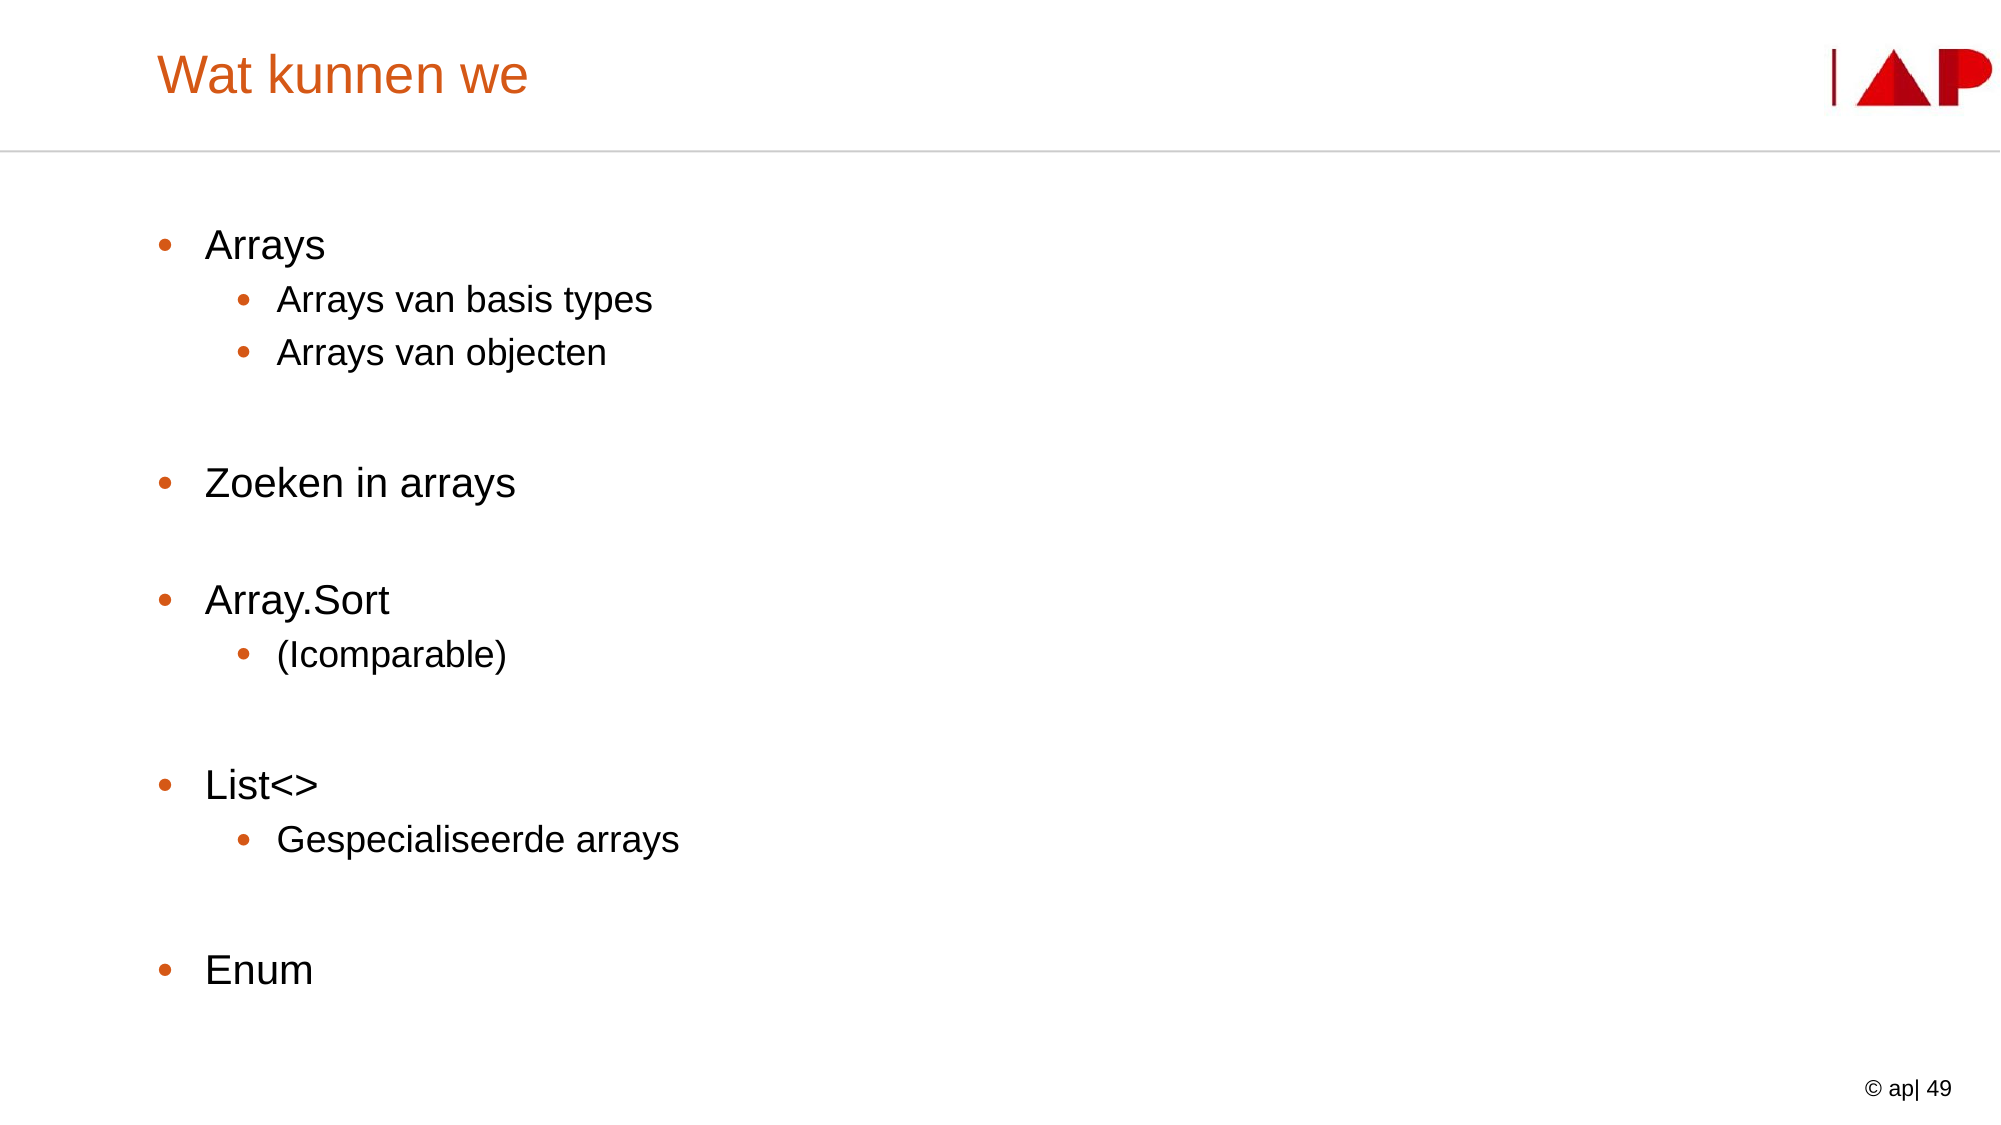

# Wat kunnen we
Arrays
Arrays van basis types
Arrays van objecten

Zoeken in arrays

Array.Sort
(Icomparable)

List<>
Gespecialiseerde arrays

Enum
© ap| 49